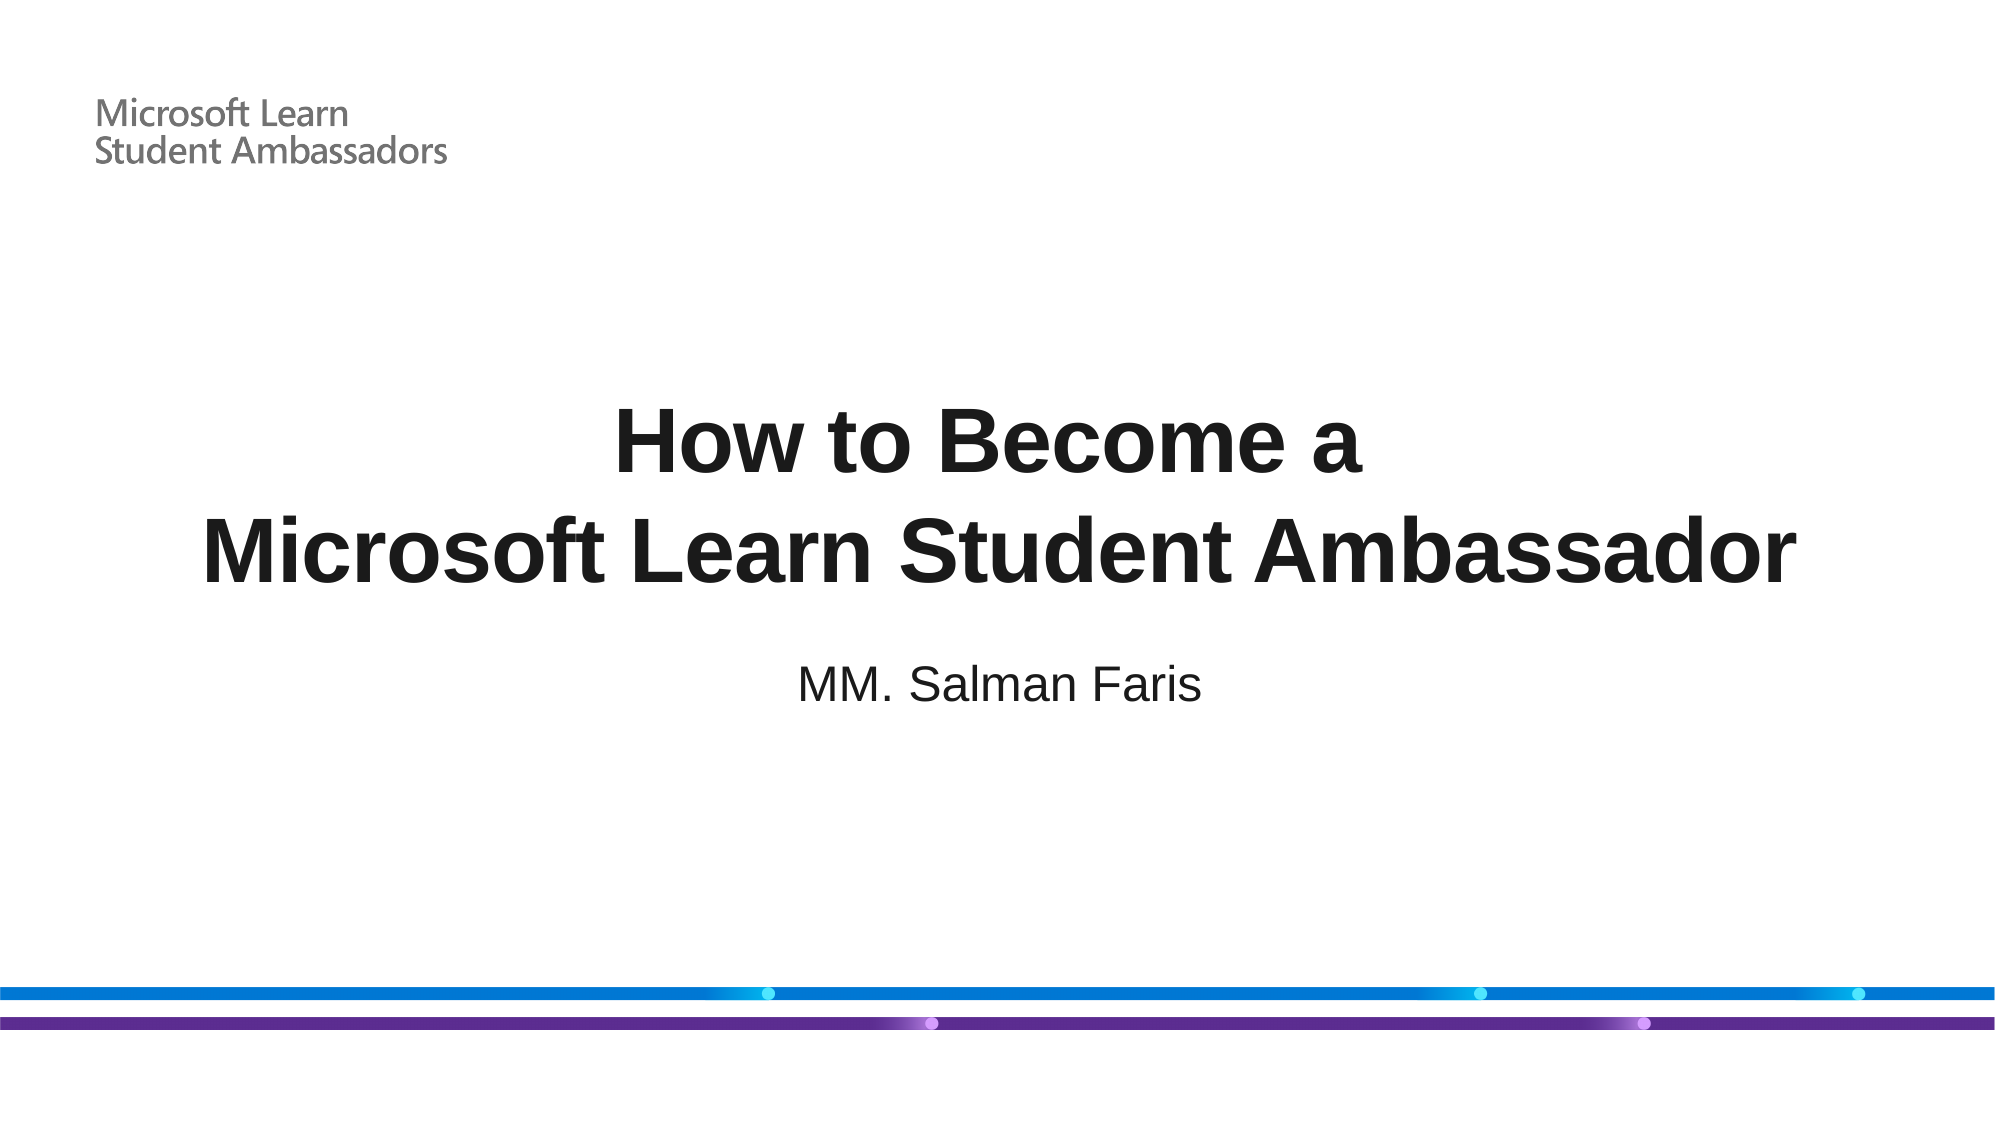

How to Become a
Microsoft Learn Student Ambassador
MM. Salman Faris